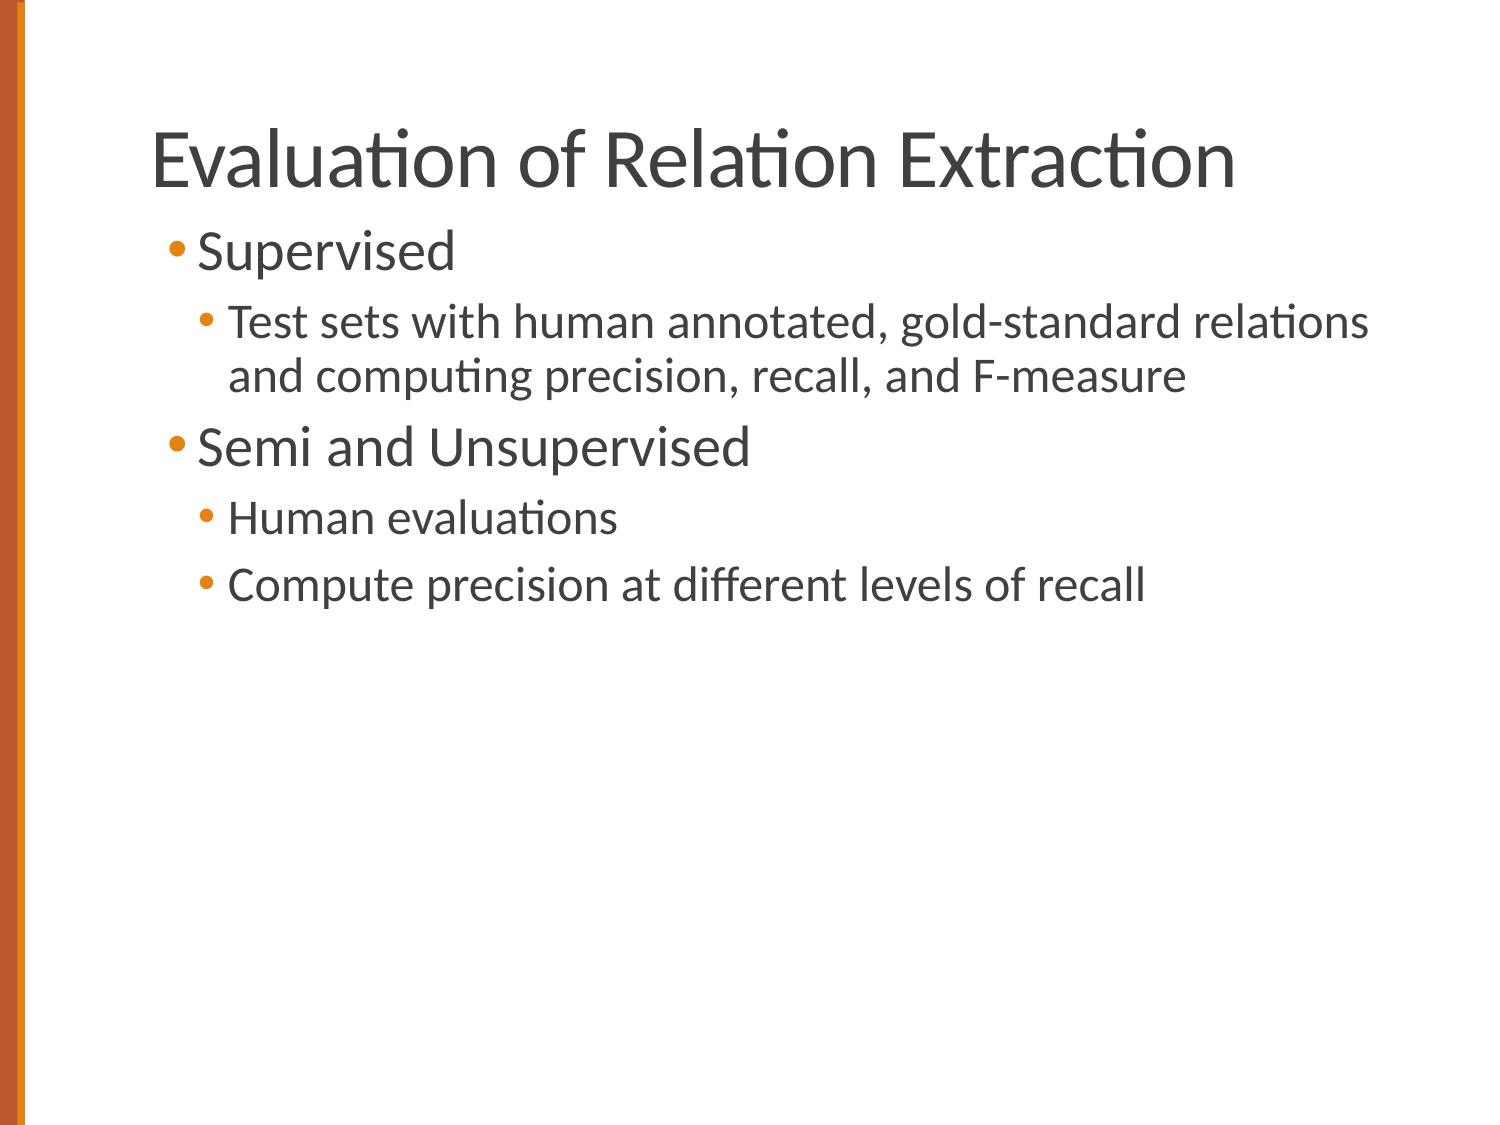

# Evaluation of Relation Extraction
Supervised
Test sets with human annotated, gold-standard relations and computing precision, recall, and F-measure
Semi and Unsupervised
Human evaluations
Compute precision at different levels of recall